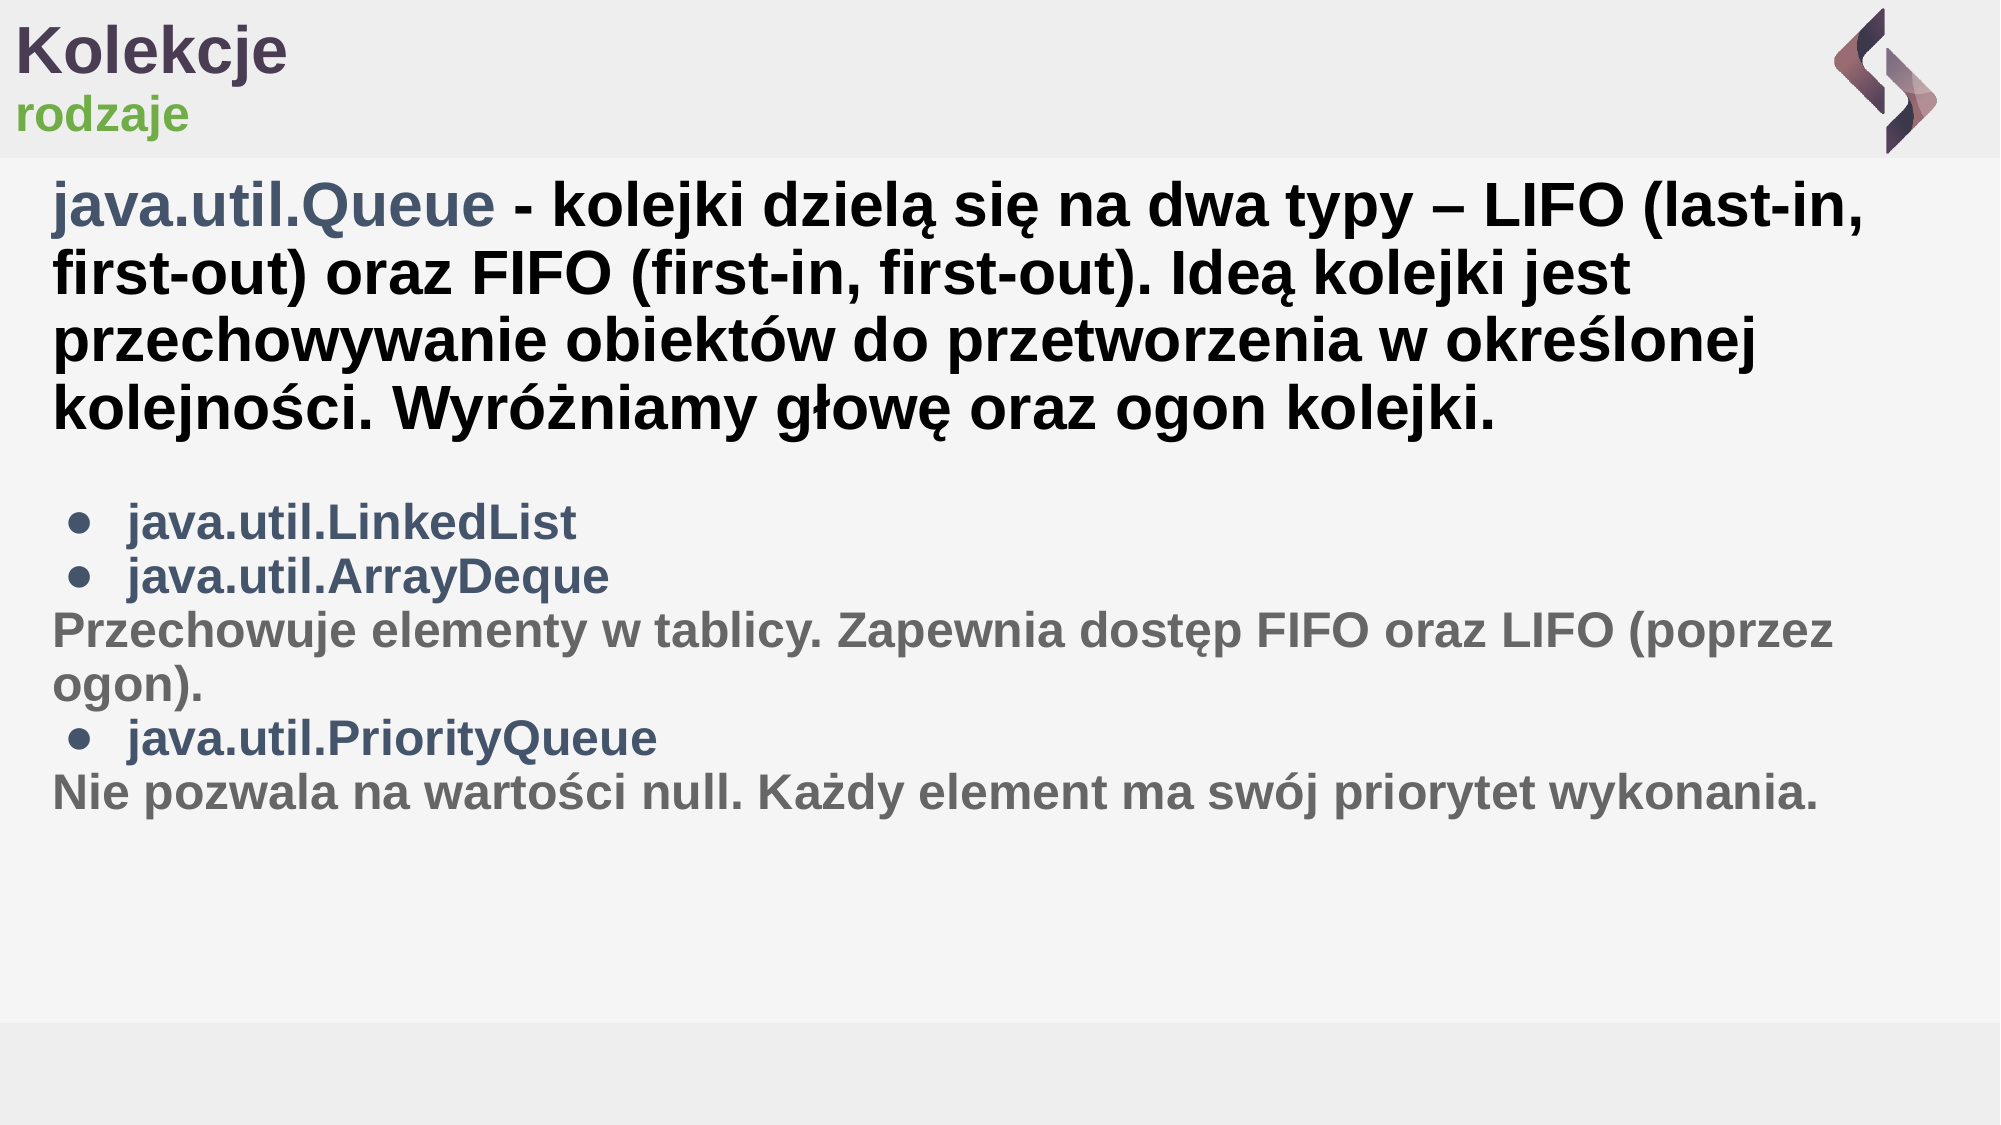

# Kolekcje
rodzaje
java.util.Queue - kolejki dzielą się na dwa typy – LIFO (last-in, first-out) oraz FIFO (first-in, first-out). Ideą kolejki jest przechowywanie obiektów do przetworzenia w określonej kolejności. Wyróżniamy głowę oraz ogon kolejki.

java.util.LinkedList
java.util.ArrayDeque
Przechowuje elementy w tablicy. Zapewnia dostęp FIFO oraz LIFO (poprzez ogon).
java.util.PriorityQueue
Nie pozwala na wartości null. Każdy element ma swój priorytet wykonania.